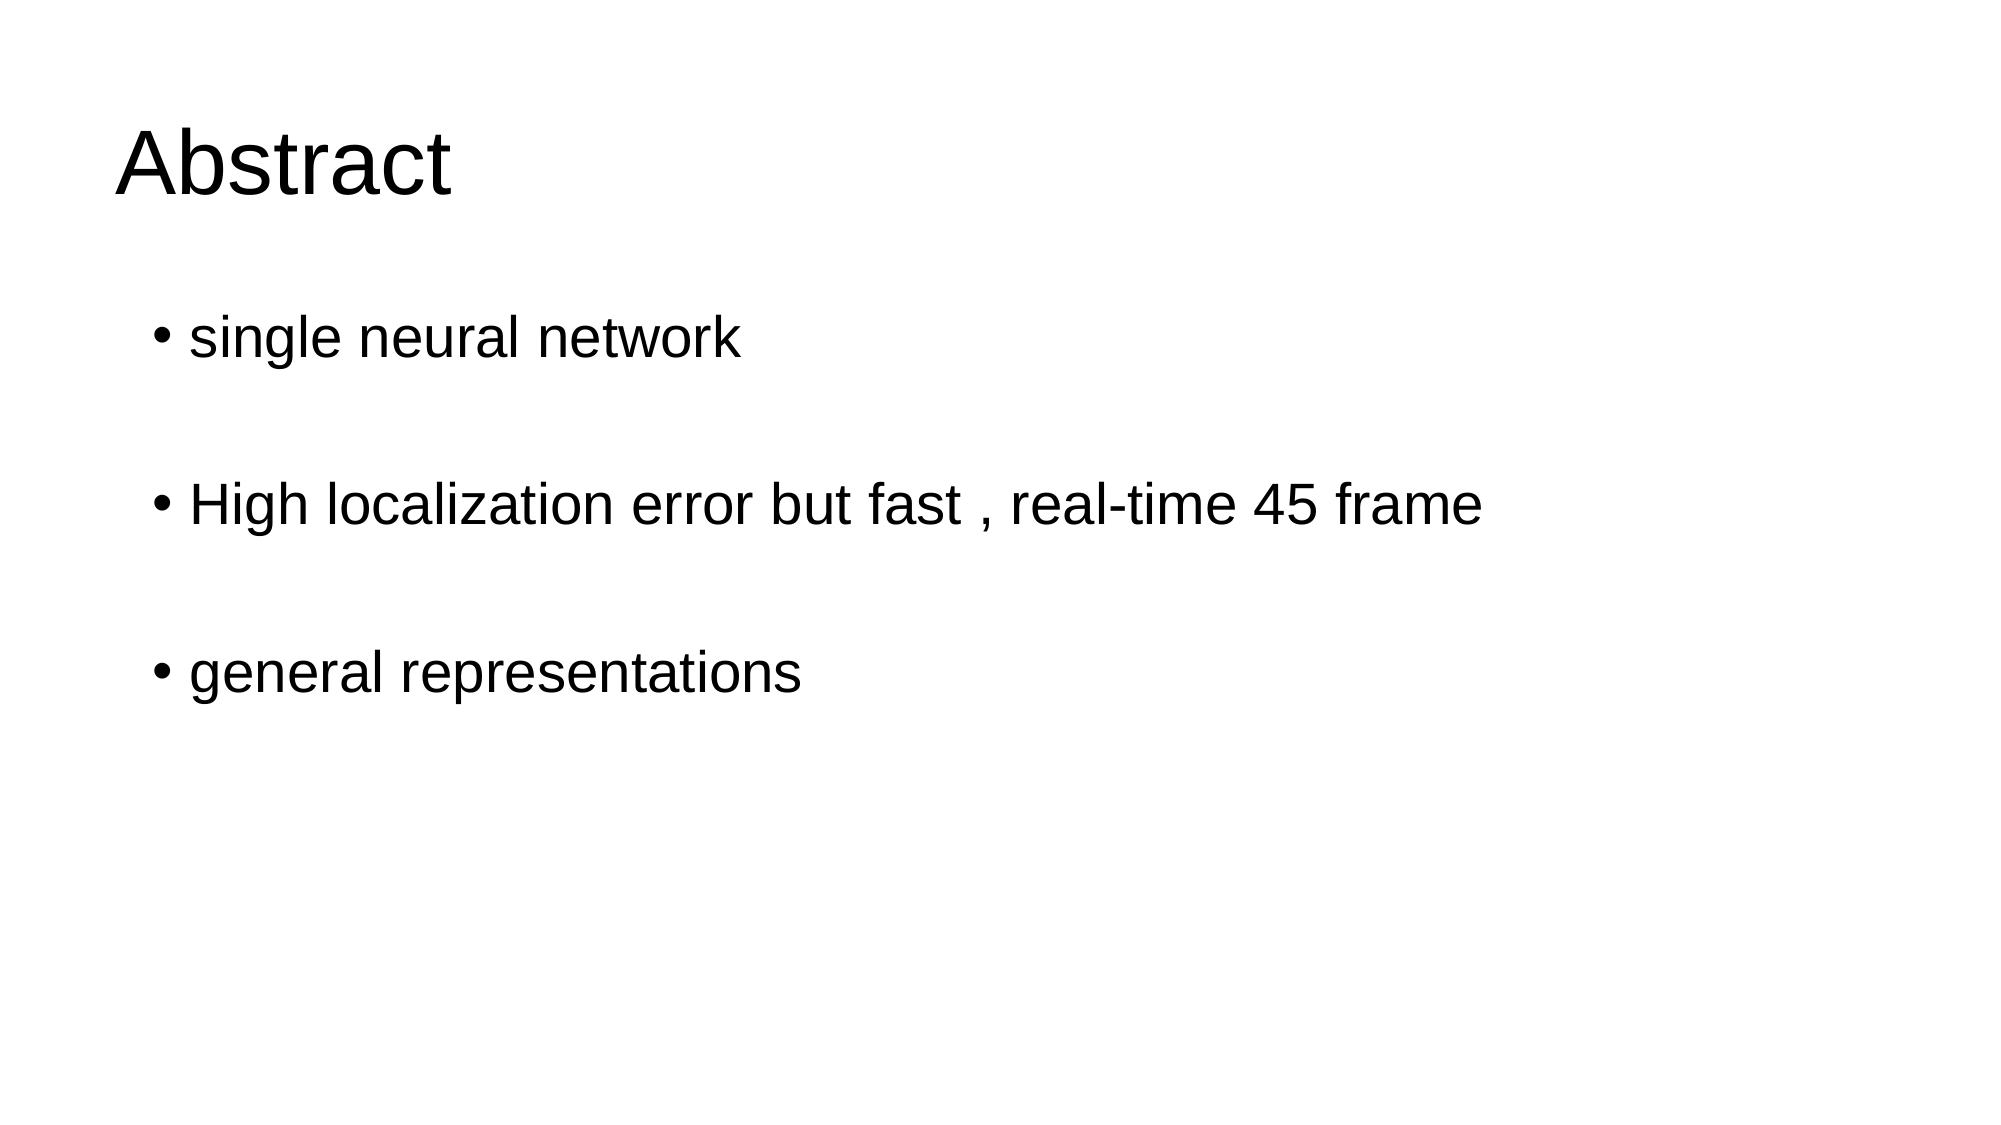

# Abstract
single neural network

High localization error but fast , real-time 45 frame

general representations